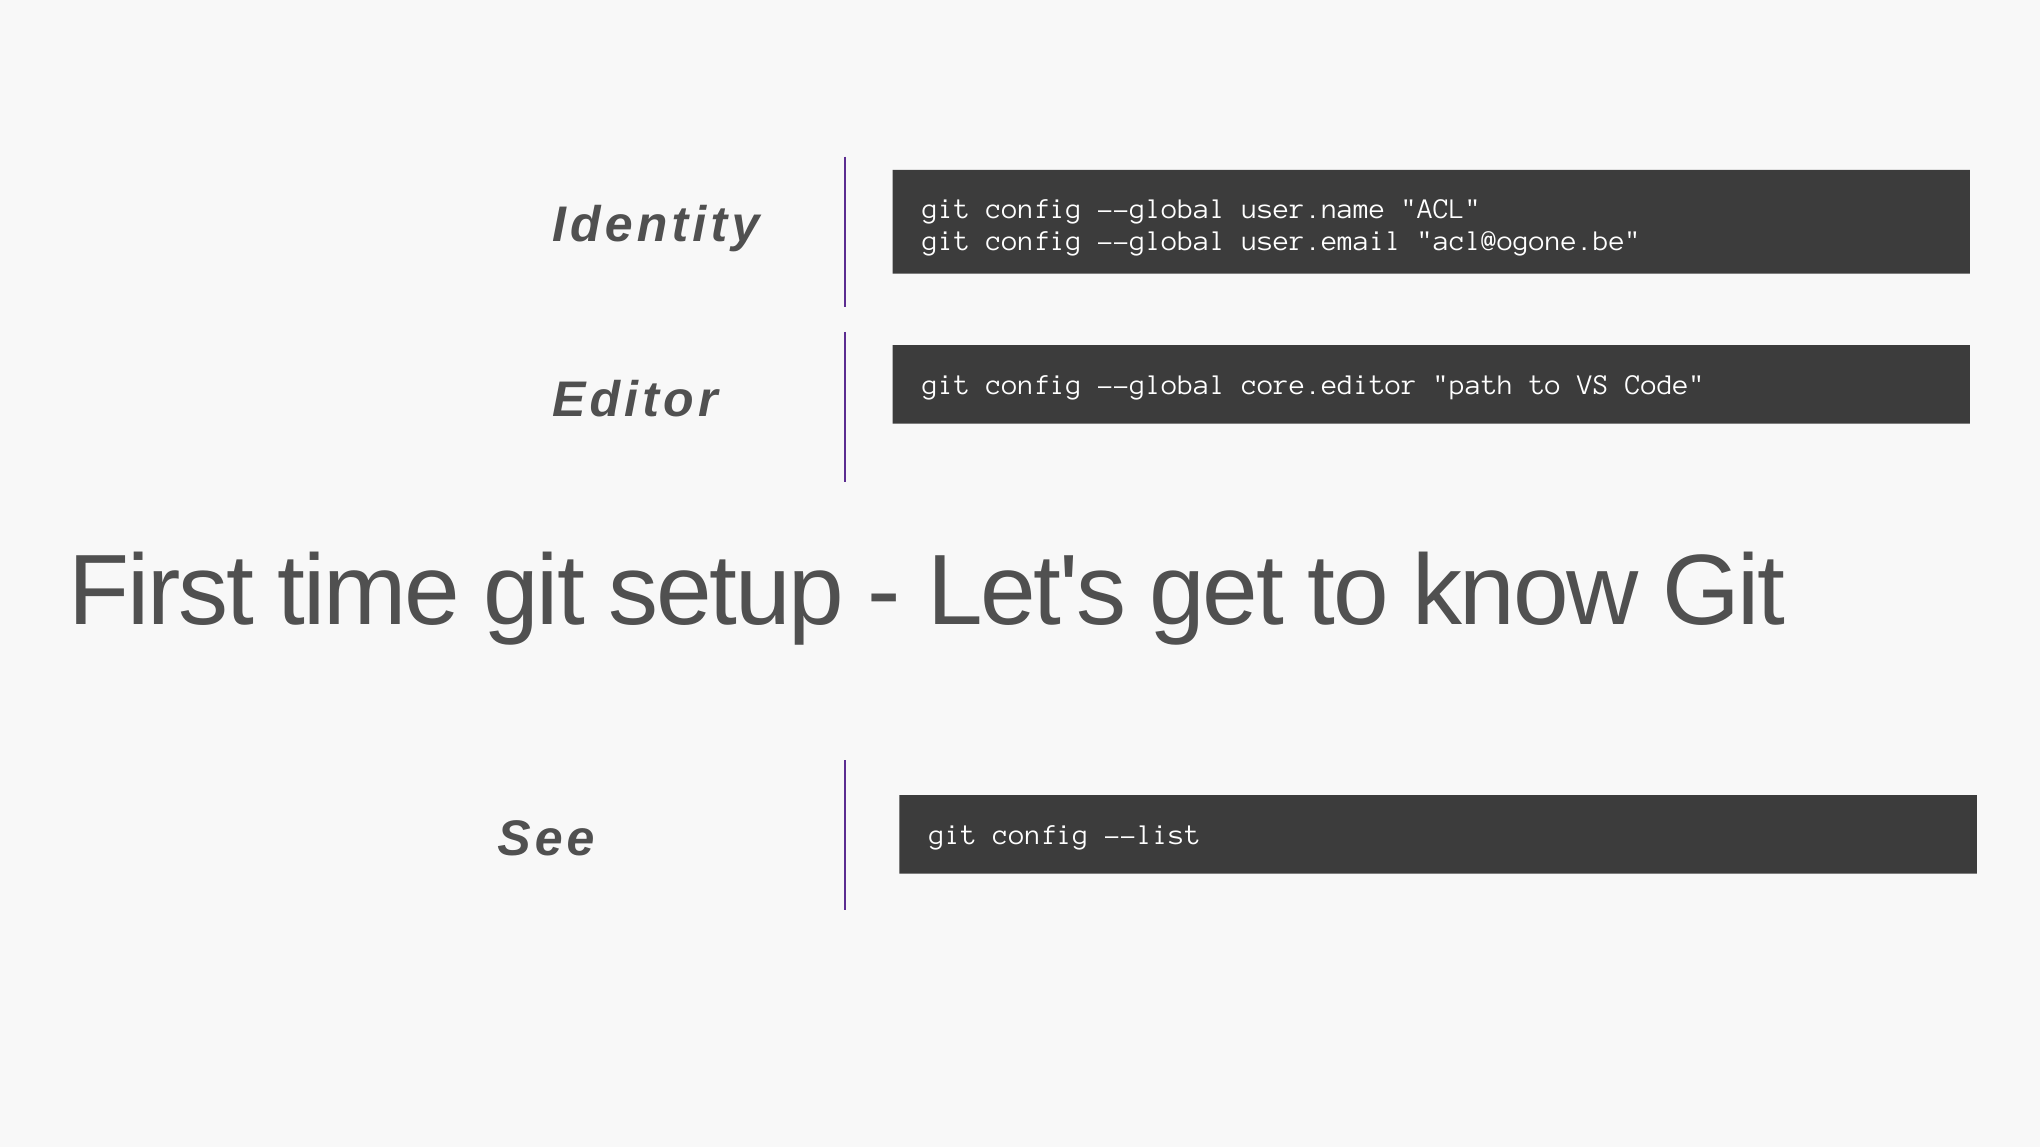

git config --global user.name "ACL"
git config --global user.email "acl@ogone.be"
Identity
git config --global core.editor "path to VS Code"
Editor
First time git setup - Let's get to know Git
git config --list
See